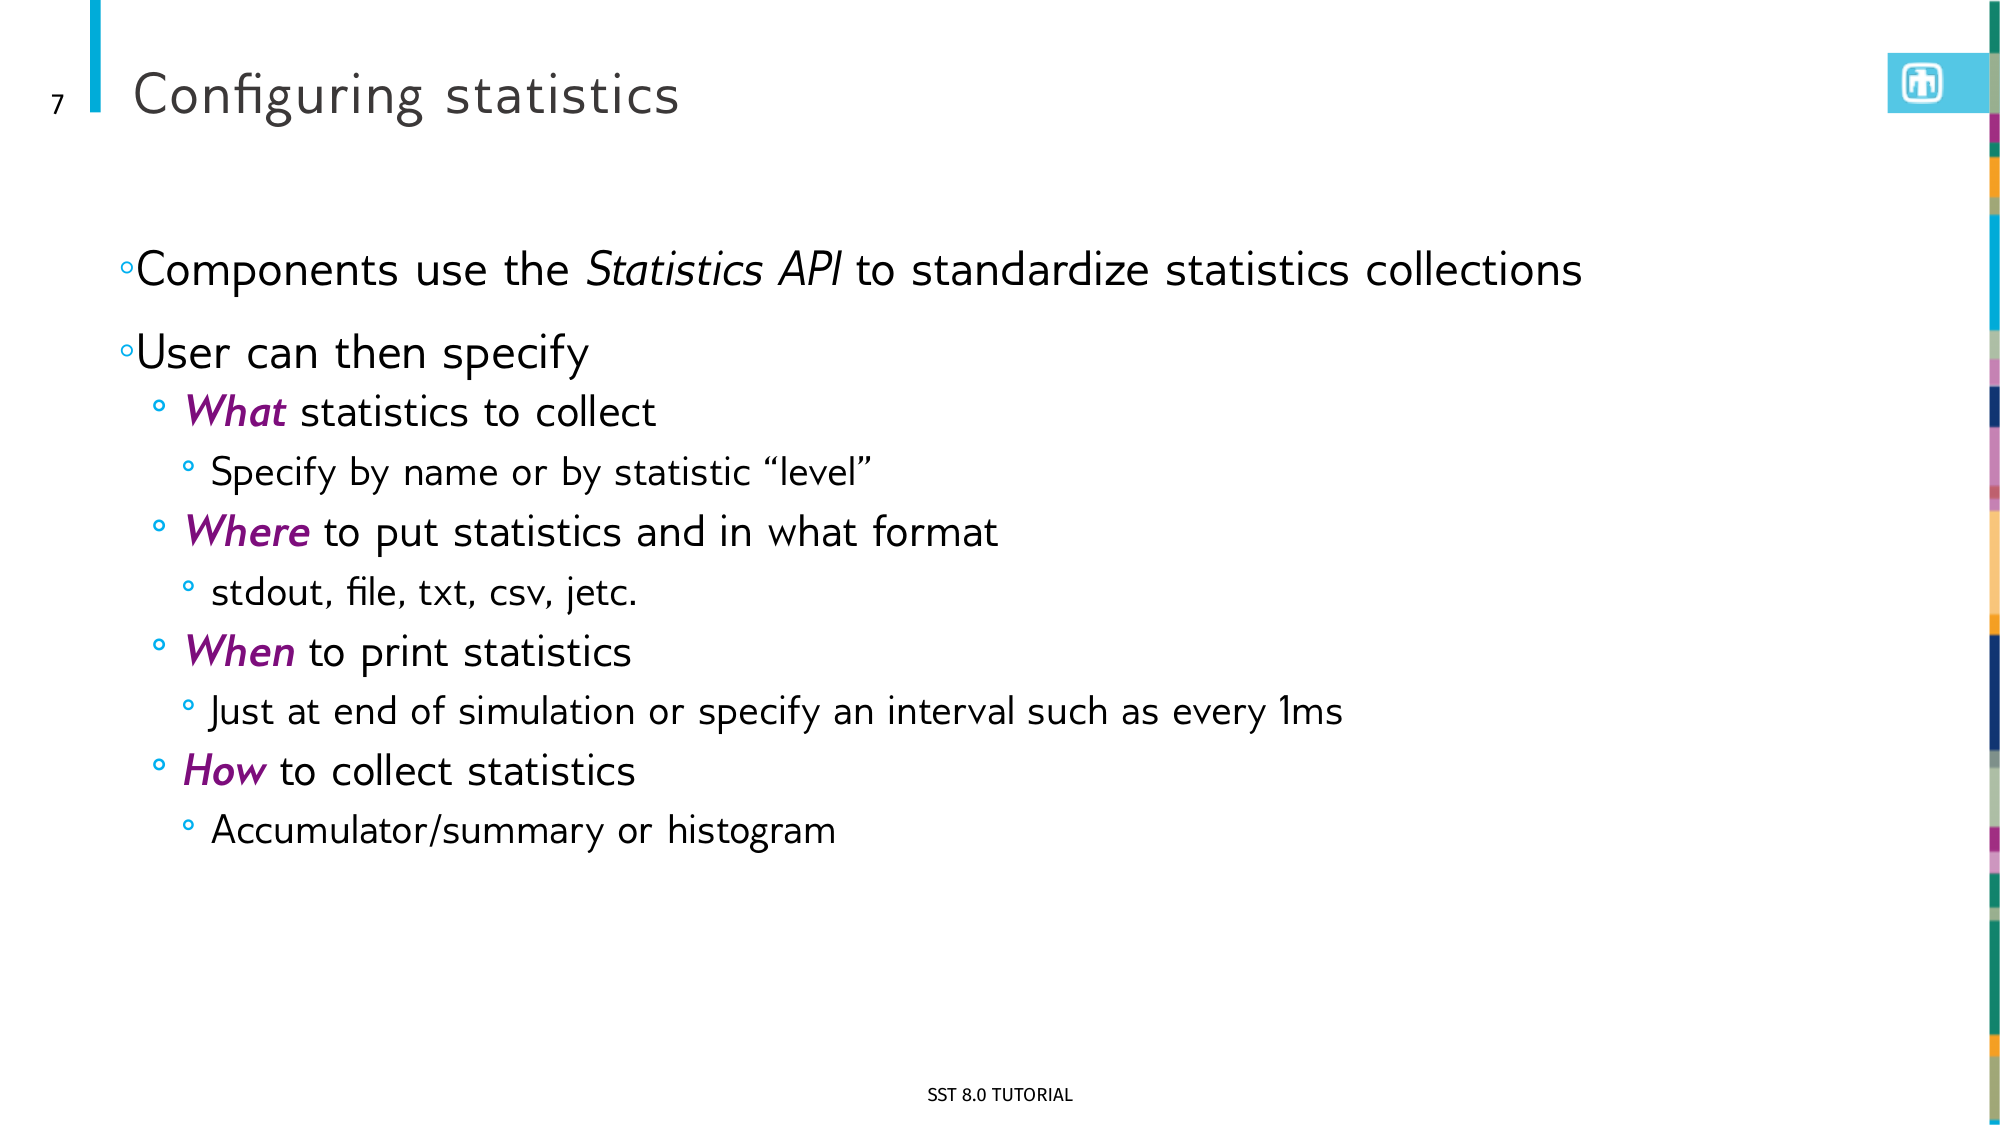

# Configuring statistics
7
Components use the Statistics API to standardize statistics collections
User can then specify
What statistics to collect
Specify by name or by statistic “level”
Where to put statistics and in what format
stdout, file, txt, csv, jetc.
When to print statistics
Just at end of simulation or specify an interval such as every 1ms
How to collect statistics
Accumulator/summary or histogram
SST 8.0 Tutorial